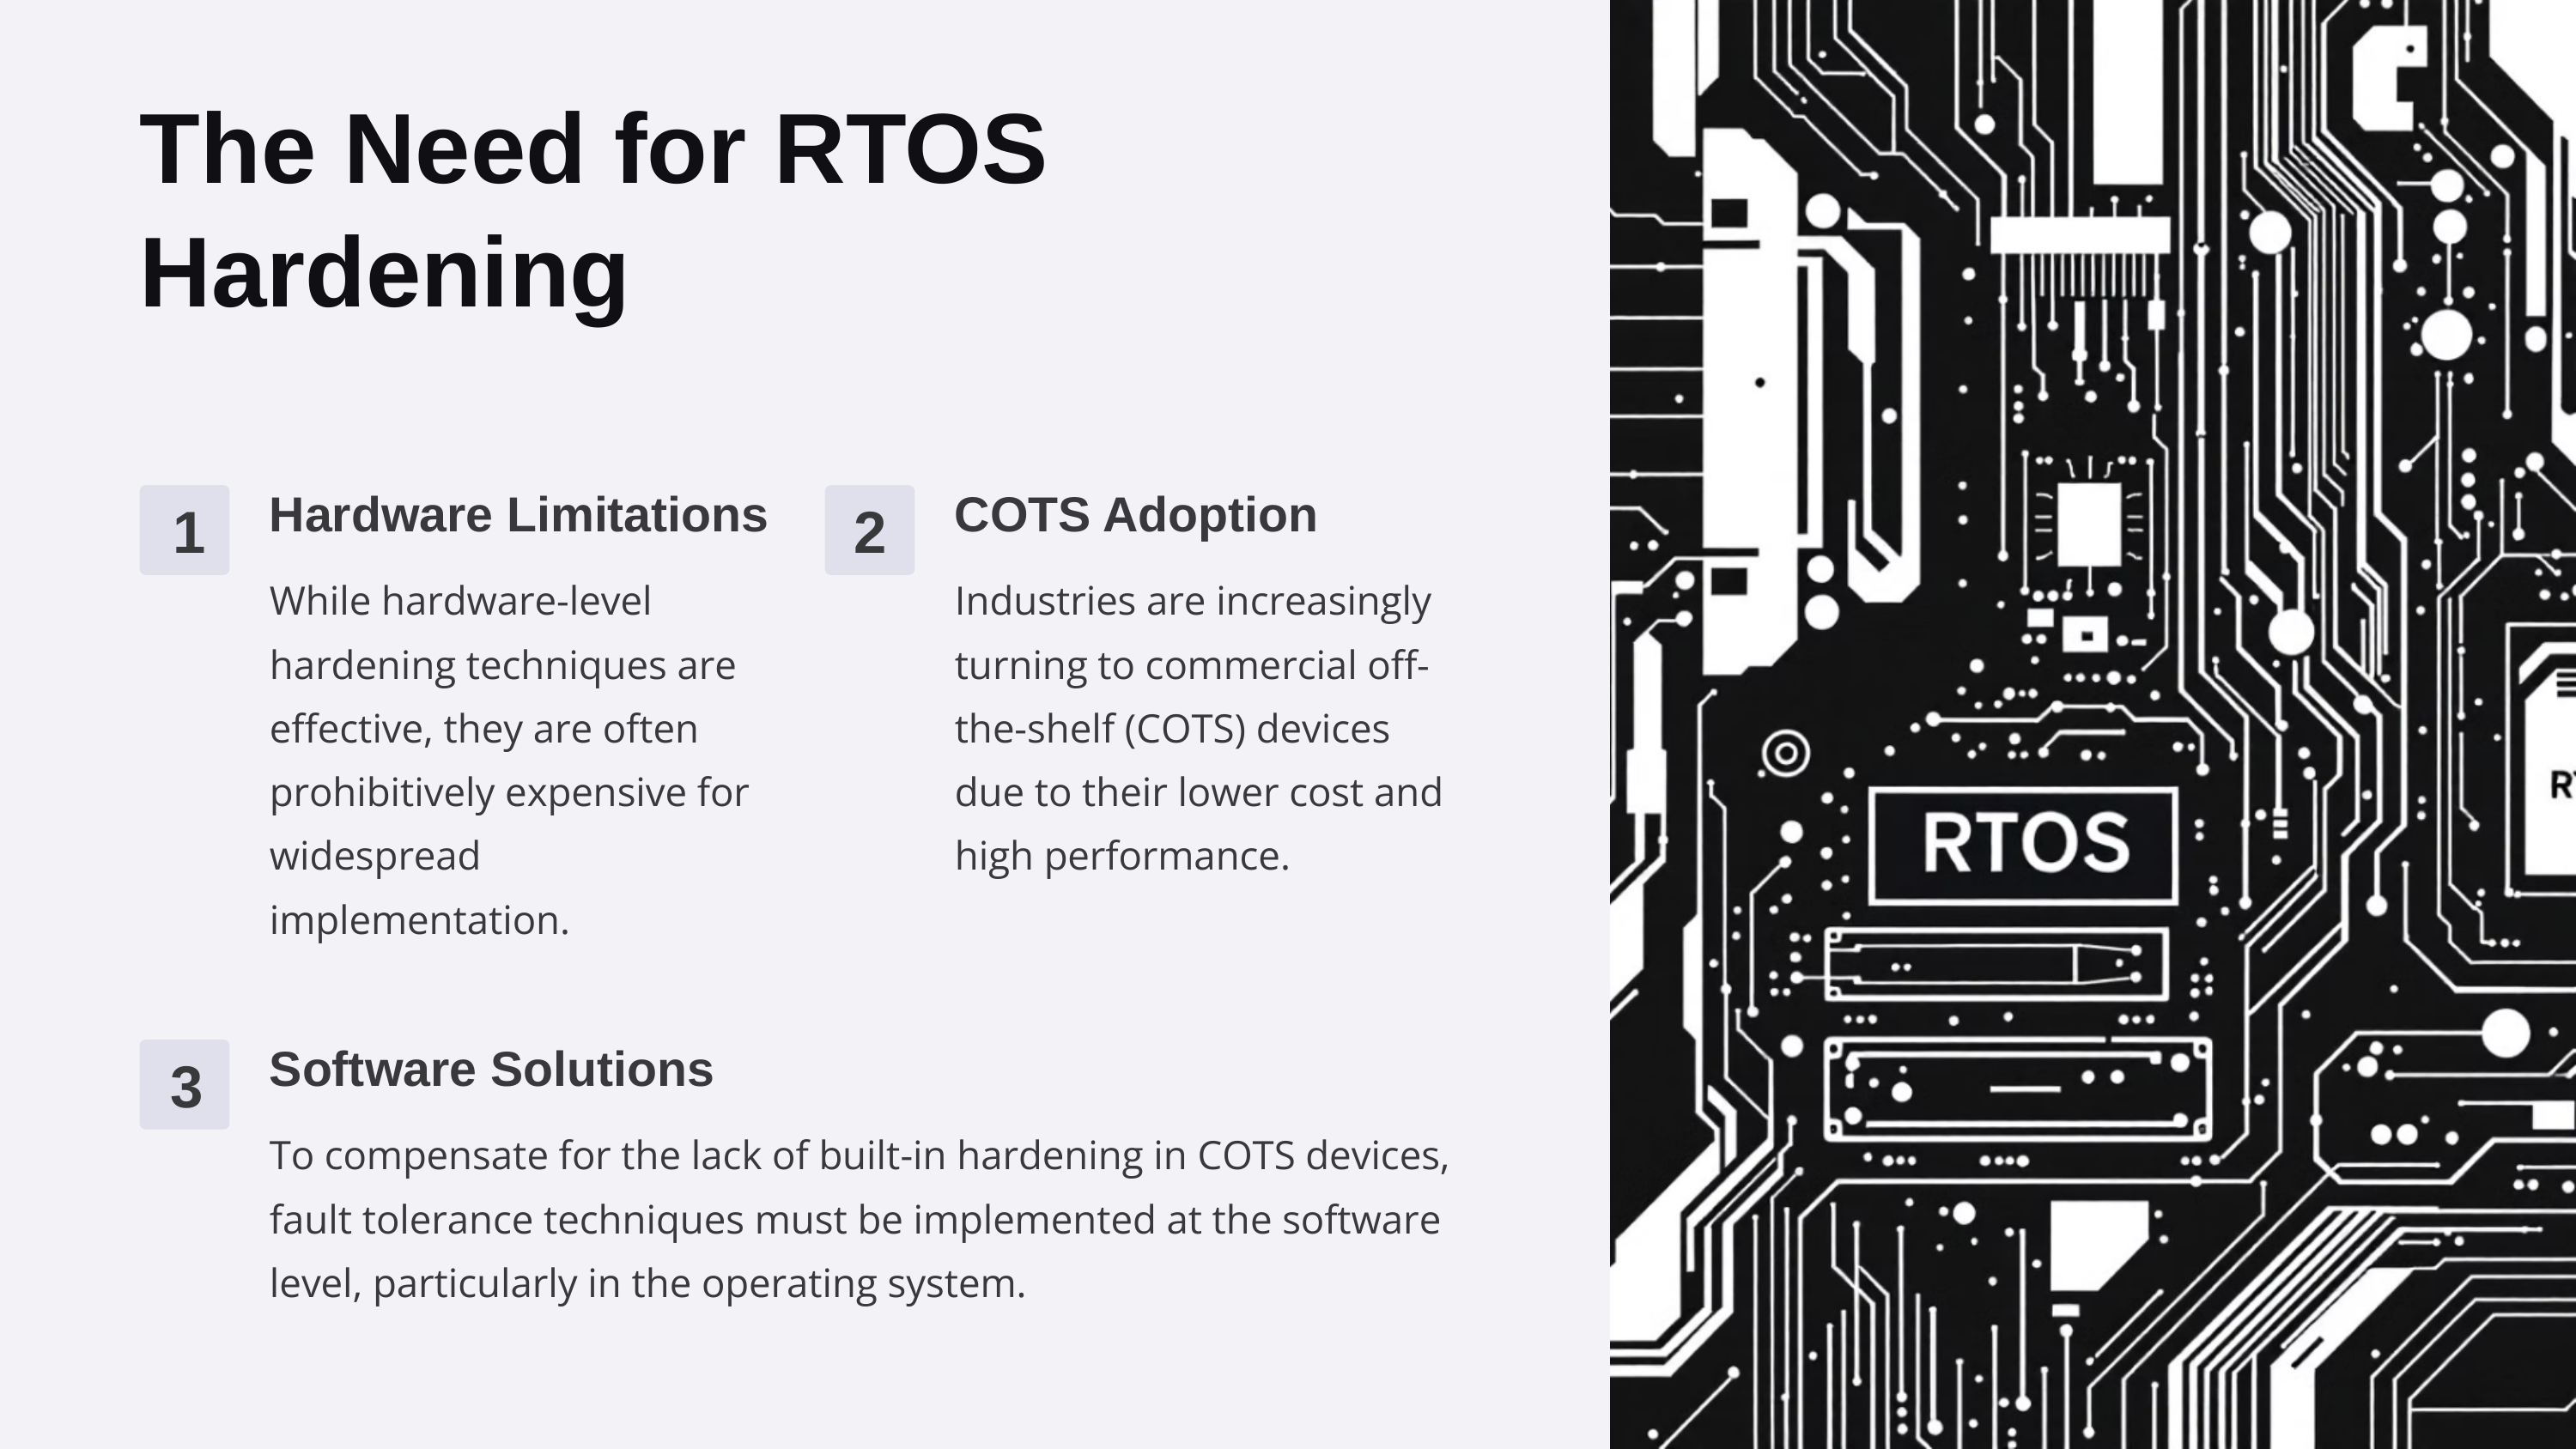

The Need for RTOS Hardening
Hardware Limitations
COTS Adoption

1
2
While hardware-level hardening techniques are effective, they are often prohibitively expensive for widespread implementation.
Industries are increasingly turning to commercial off-the-shelf (COTS) devices due to their lower cost and high performance.
Software Solutions

3
To compensate for the lack of built-in hardening in COTS devices, fault tolerance techniques must be implemented at the software level, particularly in the operating system.